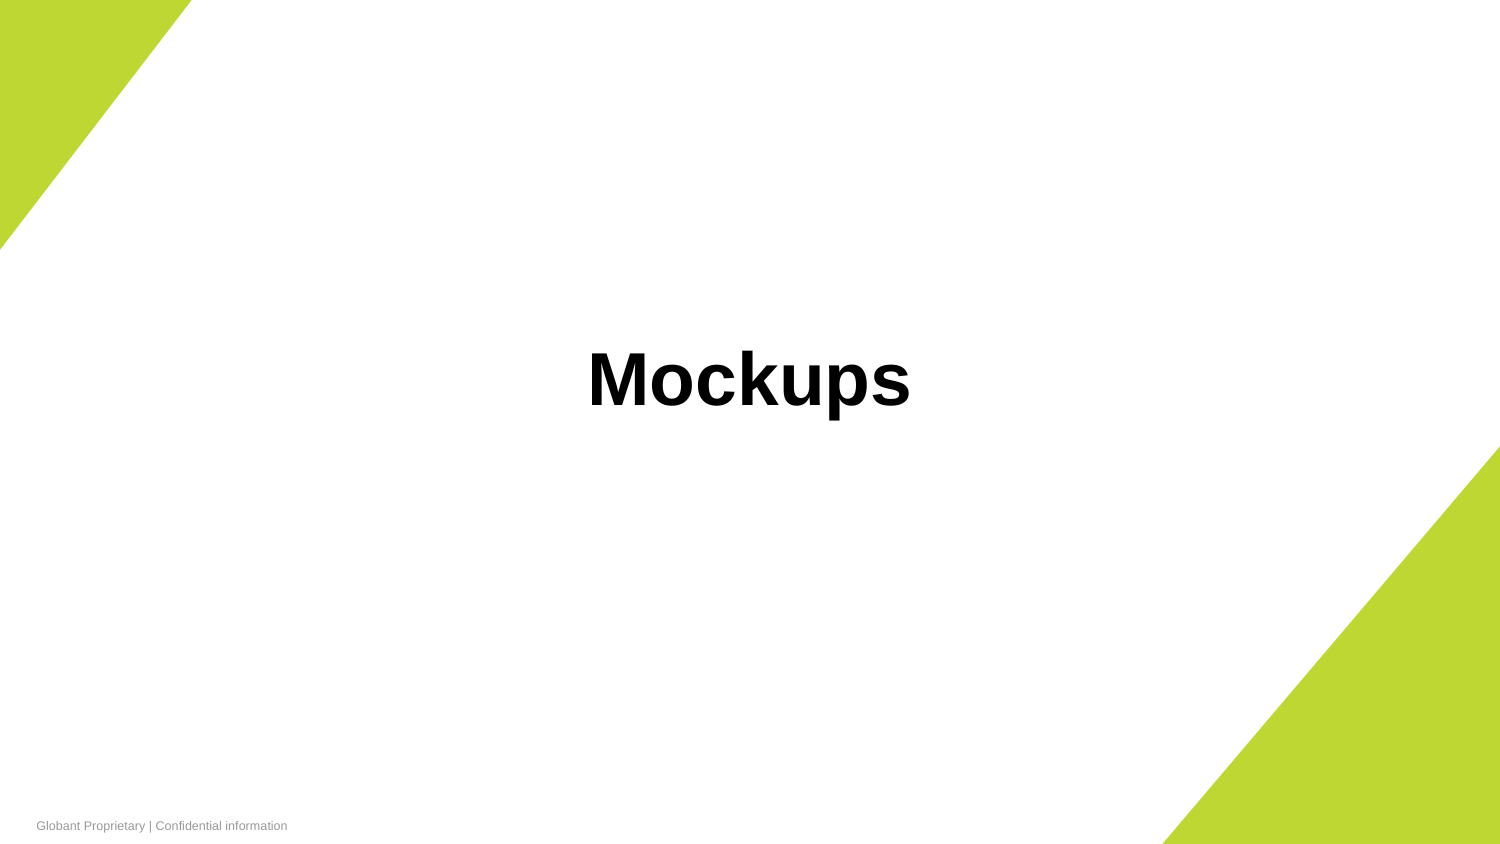

# Mockups

Globant Proprietary | Confidential information